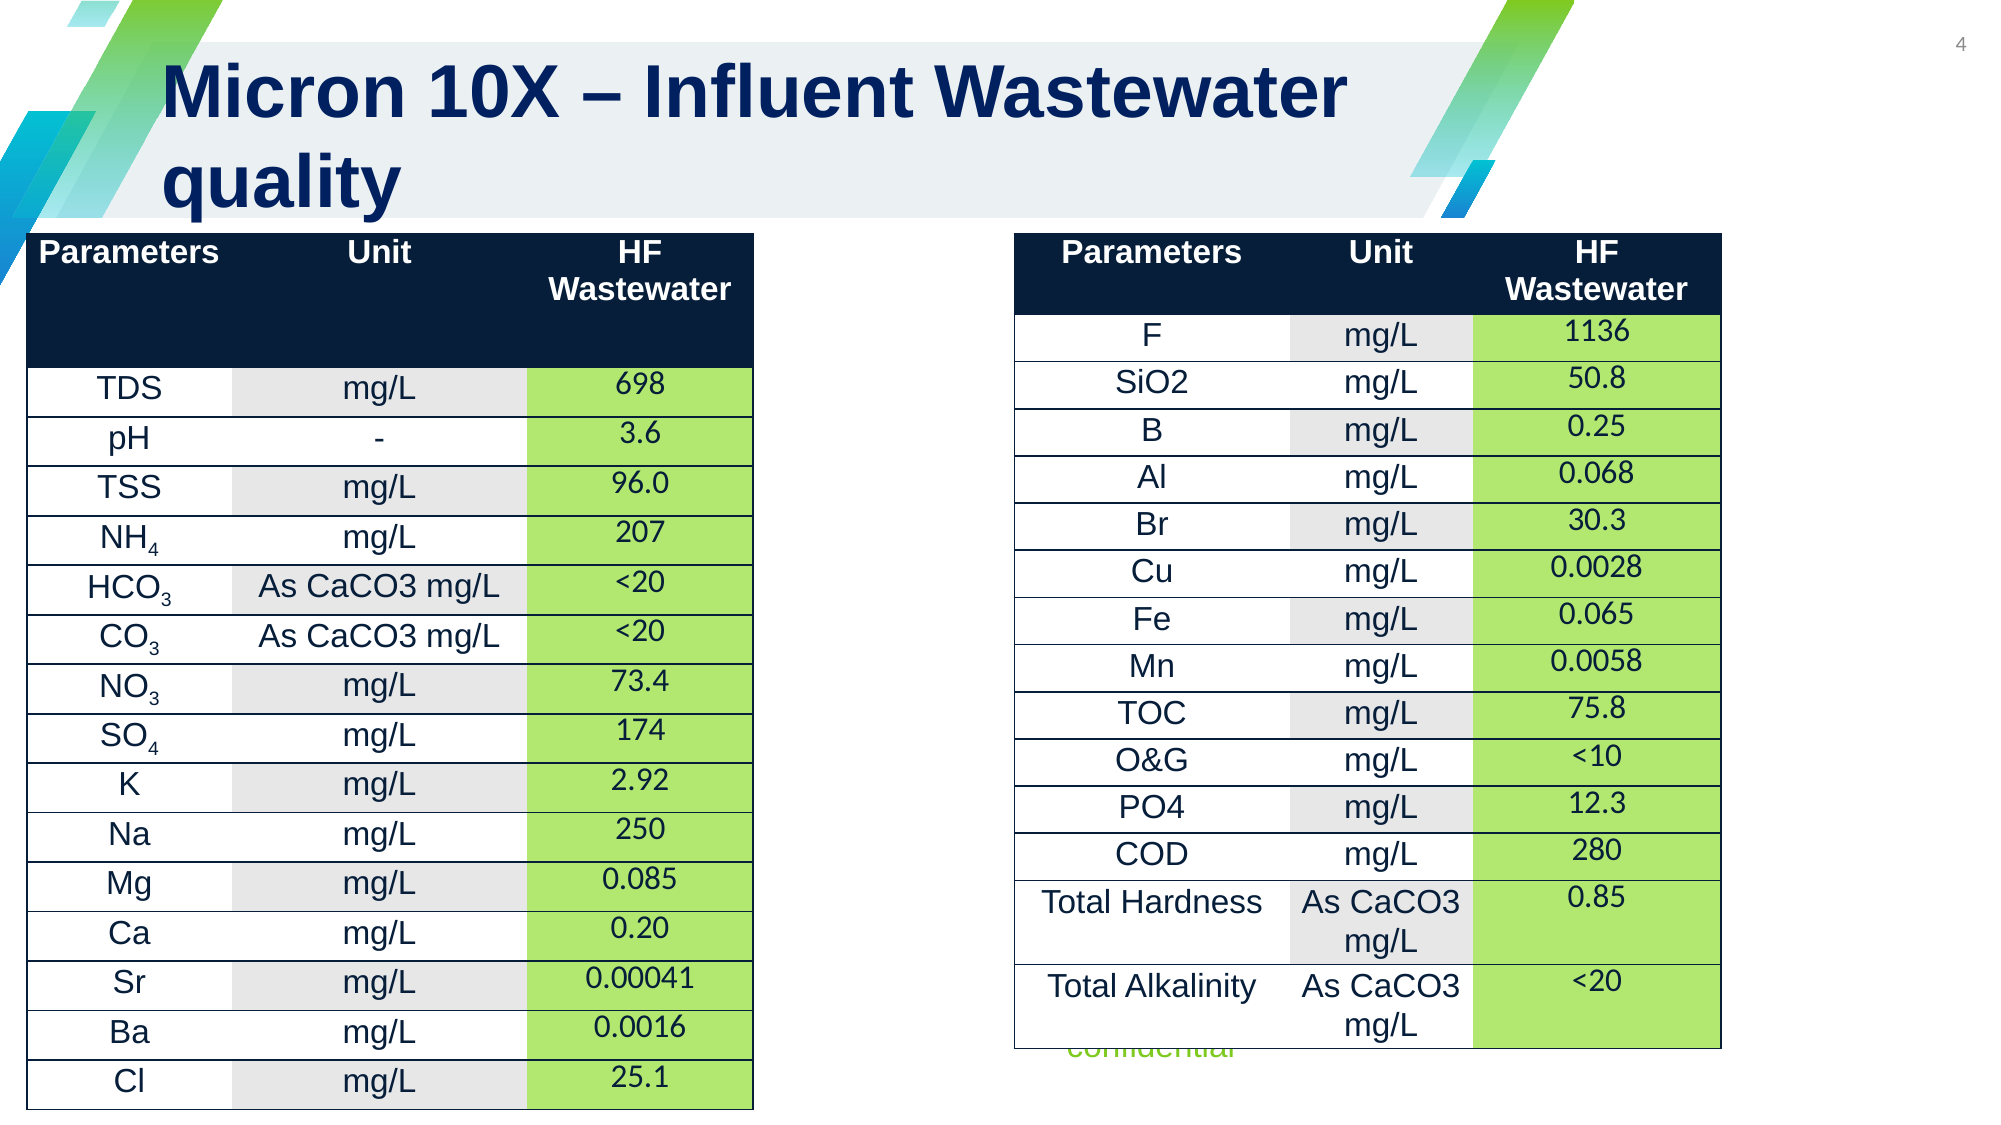

4
Micron 10X – Influent Wastewater quality
| Parameters | Unit | HF Wastewater |
| --- | --- | --- |
| TDS | mg/L | 698 |
| pH | - | 3.6 |
| TSS | mg/L | 96.0 |
| NH4 | mg/L | 207 |
| HCO3 | As CaCO3 mg/L | <20 |
| CO3 | As CaCO3 mg/L | <20 |
| NO3 | mg/L | 73.4 |
| SO4 | mg/L | 174 |
| K | mg/L | 2.92 |
| Na | mg/L | 250 |
| Mg | mg/L | 0.085 |
| Ca | mg/L | 0.20 |
| Sr | mg/L | 0.00041 |
| Ba | mg/L | 0.0016 |
| Cl | mg/L | 25.1 |
| Parameters | Unit | HF Wastewater |
| --- | --- | --- |
| F | mg/L | 1136 |
| SiO2 | mg/L | 50.8 |
| B | mg/L | 0.25 |
| Al | mg/L | 0.068 |
| Br | mg/L | 30.3 |
| Cu | mg/L | 0.0028 |
| Fe | mg/L | 0.065 |
| Mn | mg/L | 0.0058 |
| TOC | mg/L | 75.8 |
| O&G | mg/L | <10 |
| PO4 | mg/L | 12.3 |
| COD | mg/L | 280 |
| Total Hardness | As CaCO3 mg/L | 0.85 |
| Total Alkalinity | As CaCO3 mg/L | <20 |